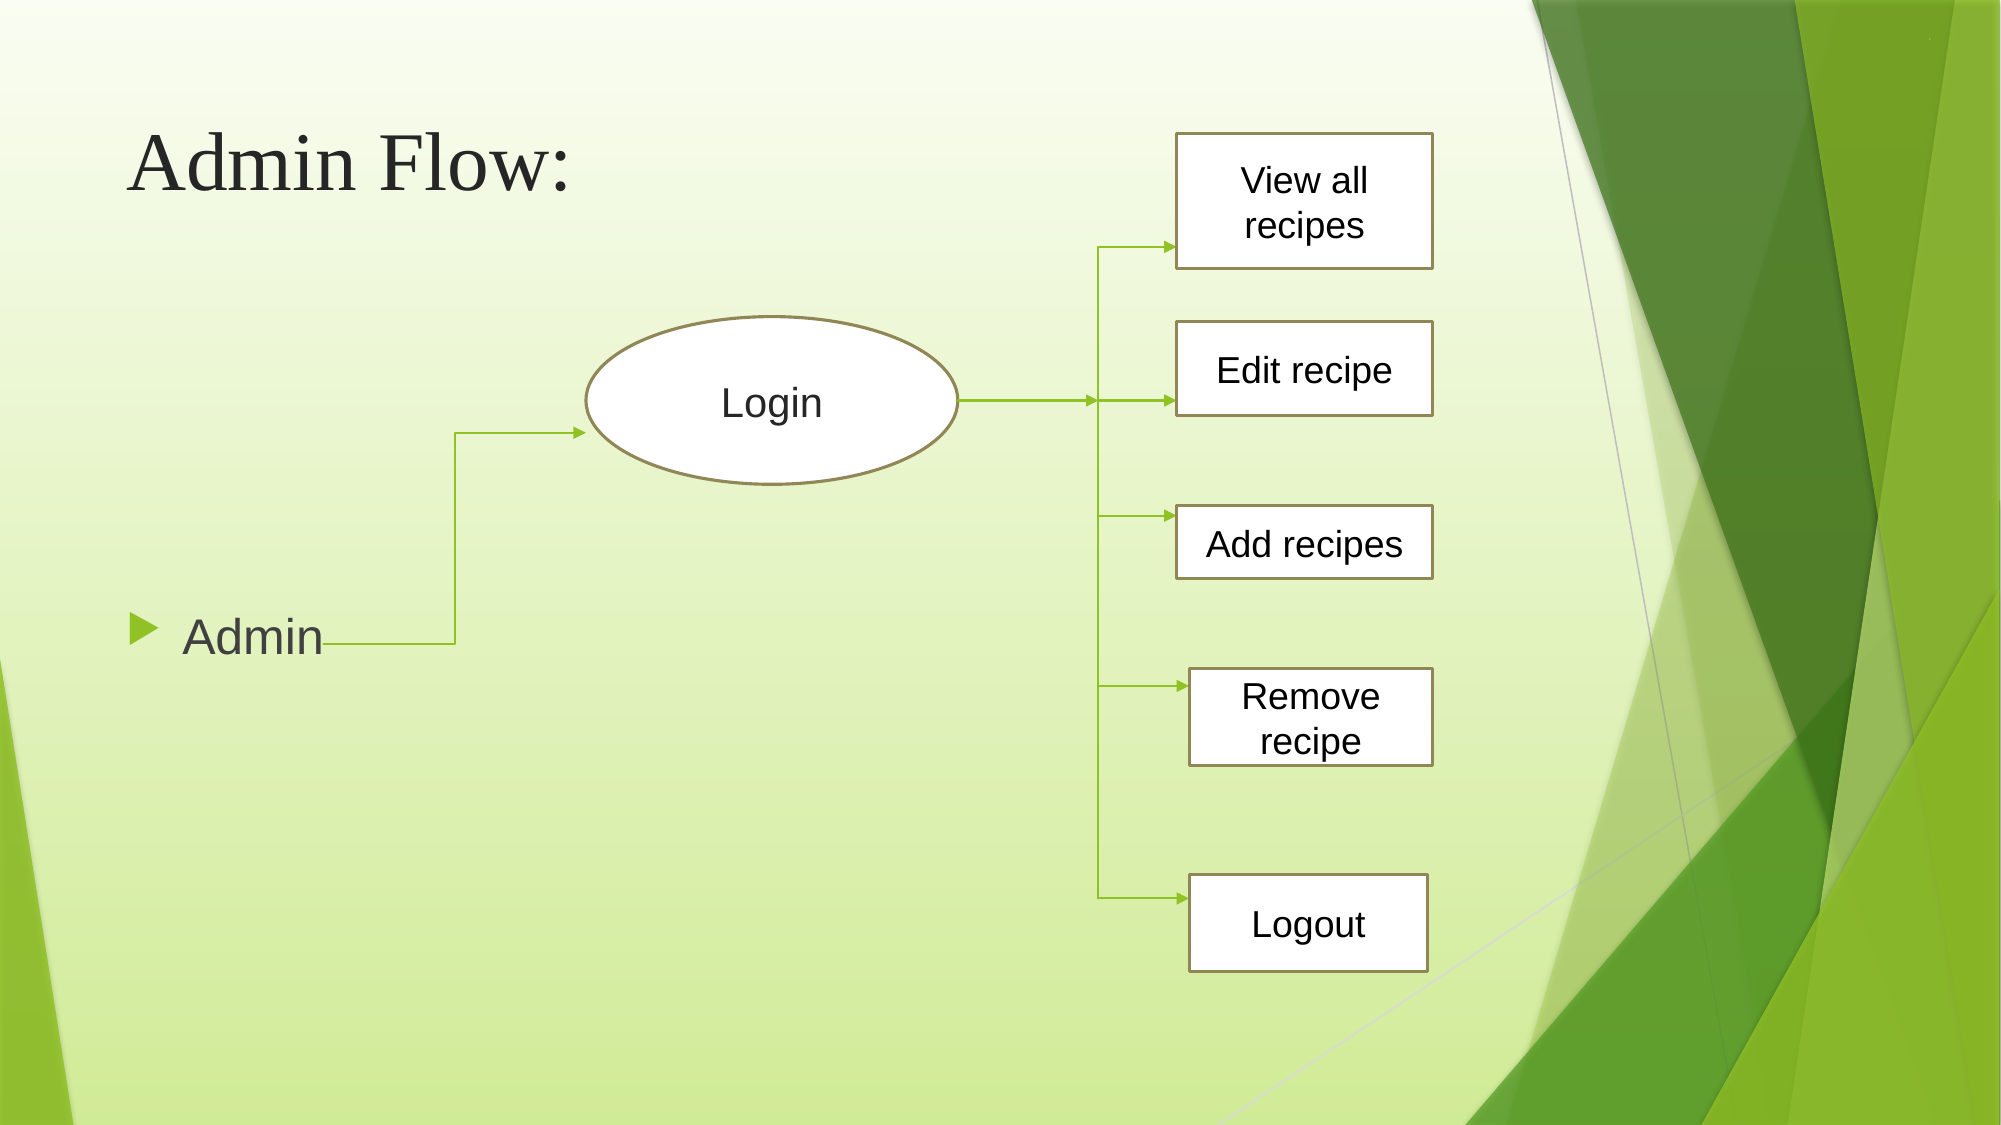

# Admin Flow:
View all recipes
Login
Edit recipe

Admin

Add recipes
Remove recipe
Logout